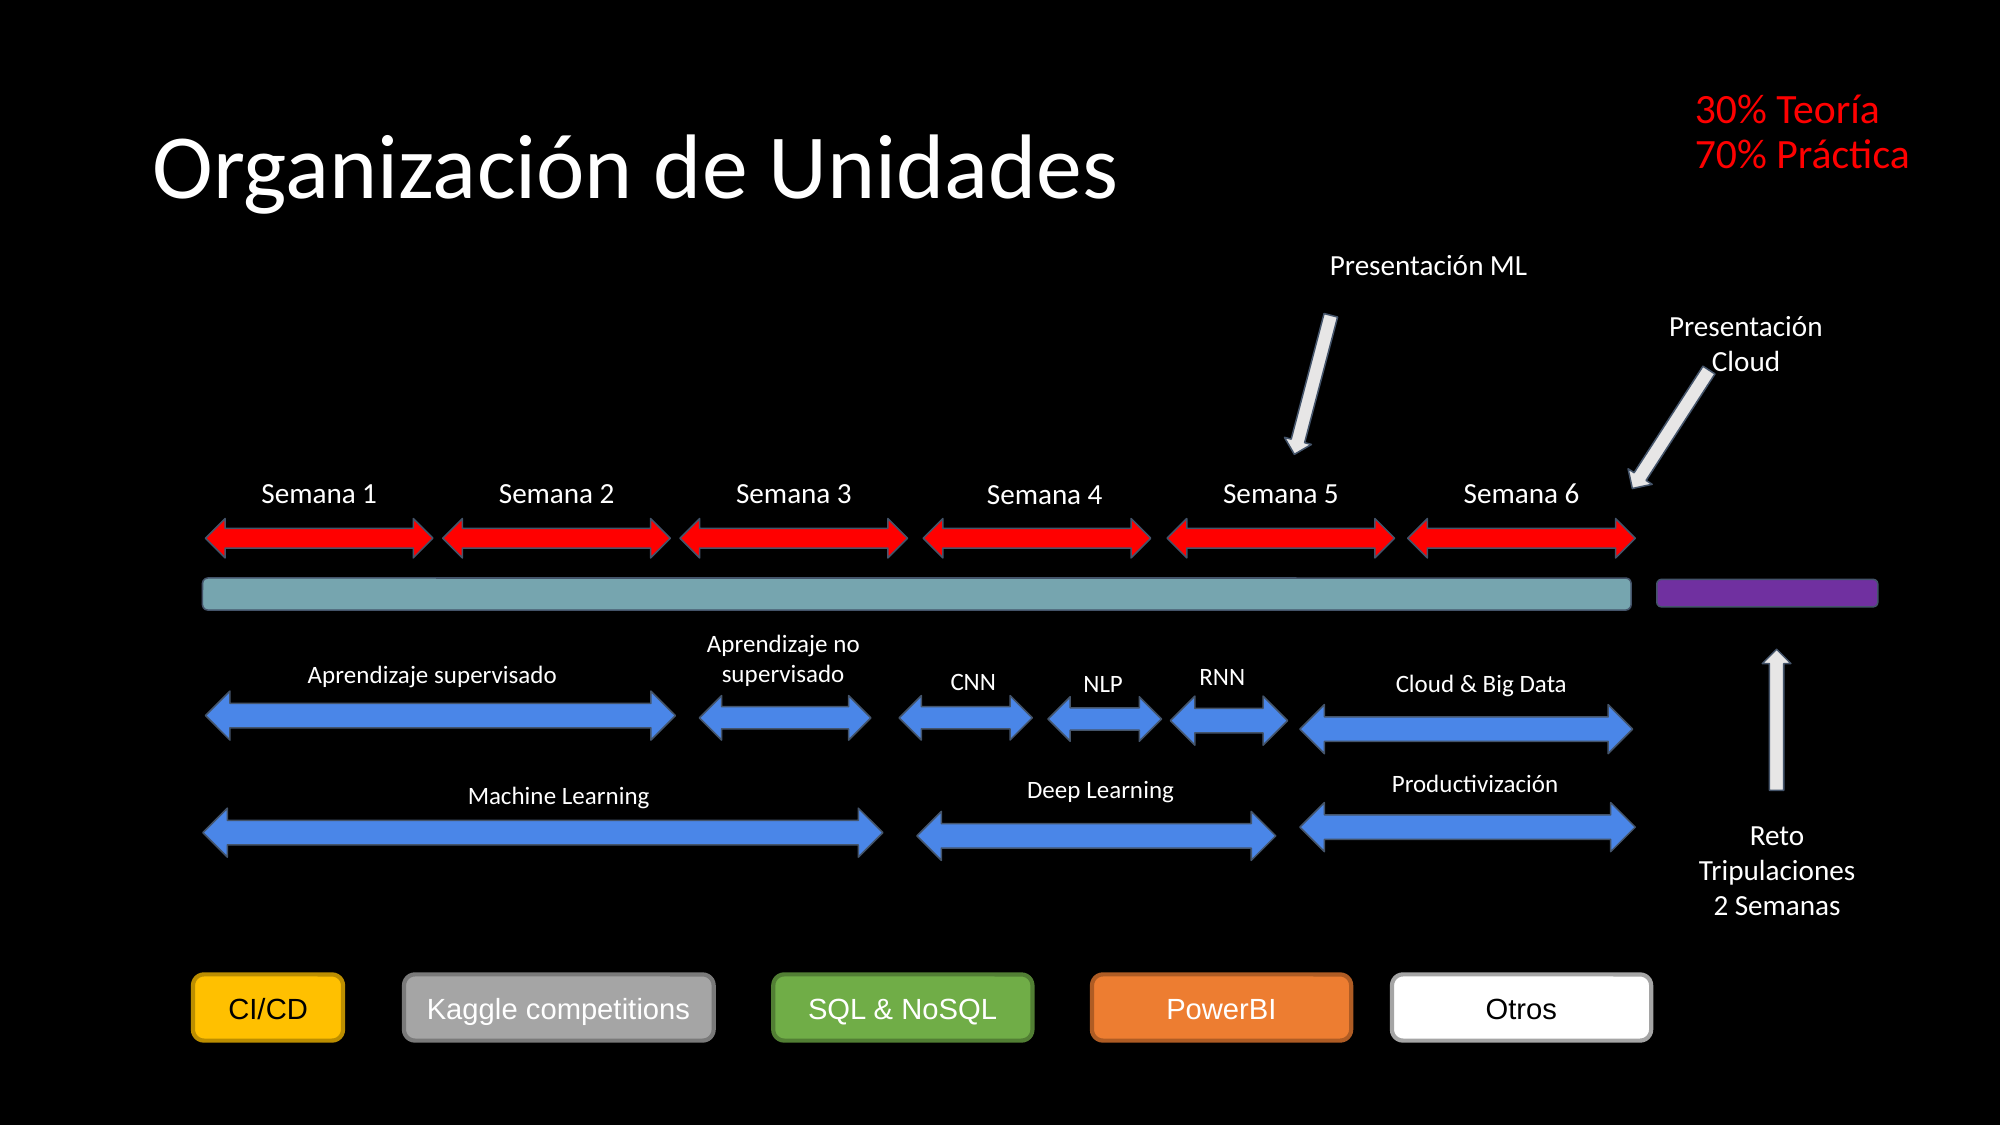

# Organización de Unidades
30% Teoría
70% Práctica
Presentación ML
Presentación Cloud

Semana 1
Semana 2
Semana 3
Semana 5
Semana 6
Semana 4

Aprendizaje no supervisado
Aprendizaje supervisado
RNN
CNN
Cloud & Big Data
NLP

Productivización
Deep Learning
Machine Learning
Reto Tripulaciones
2 Semanas

CI/CD
Kaggle competitions
SQL & NoSQL
PowerBI
Otros